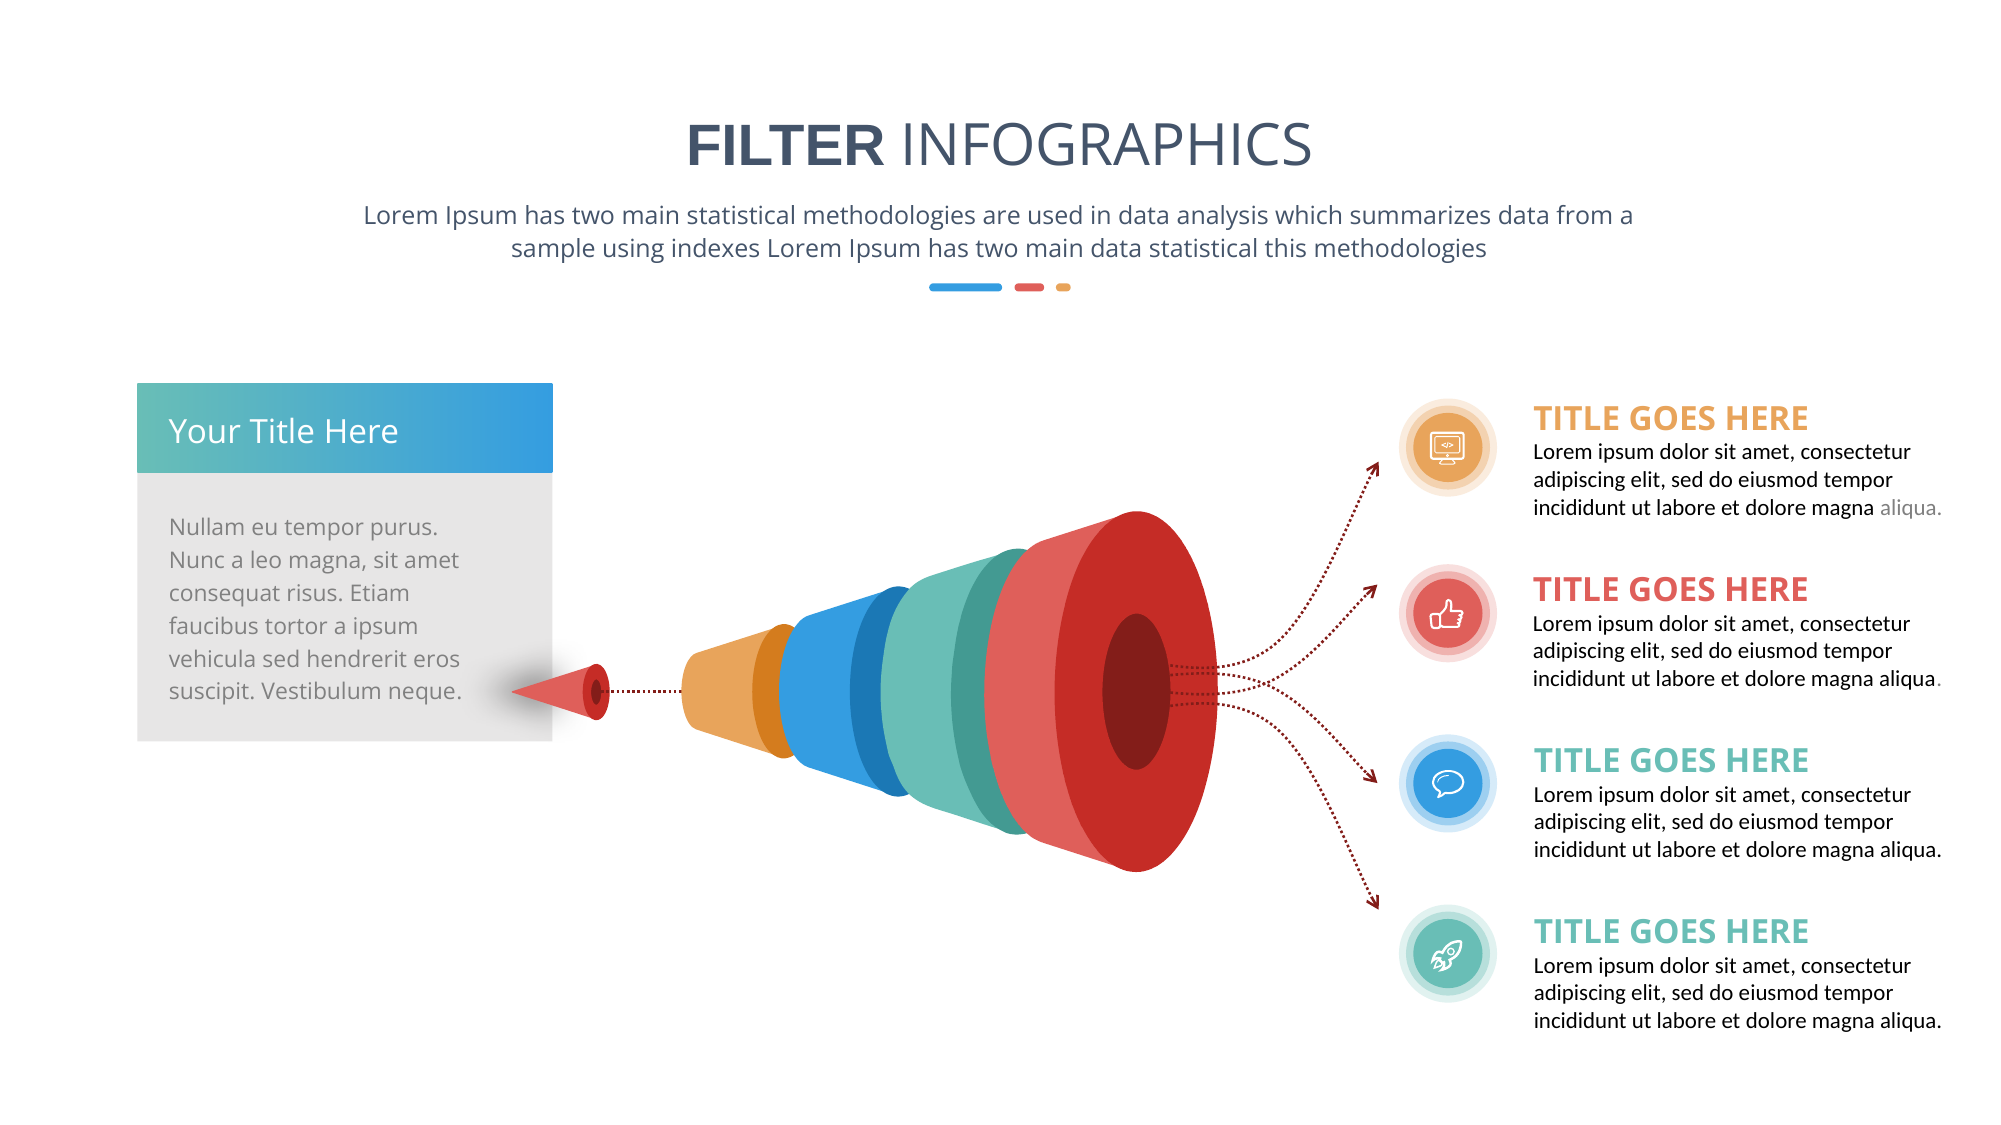

FILTER INFOGRAPHICS
Lorem Ipsum has two main statistical methodologies are used in data analysis which summarizes data from a sample using indexes Lorem Ipsum has two main data statistical this methodologies

Your Title Here
TITLE GOES HERE
Lorem ipsum dolor sit amet, consectetur adipiscing elit, sed do eiusmod tempor incididunt ut labore et dolore magna aliqua.

Nullam eu tempor purus. Nunc a leo magna, sit amet consequat risus. Etiam faucibus tortor a ipsum vehicula sed hendrerit eros suscipit. Vestibulum neque.

TITLE GOES HERE
Lorem ipsum dolor sit amet, consectetur adipiscing elit, sed do eiusmod tempor incididunt ut labore et dolore magna aliqua.

TITLE GOES HERE
Lorem ipsum dolor sit amet, consectetur adipiscing elit, sed do eiusmod tempor incididunt ut labore et dolore magna aliqua.

TITLE GOES HERE
Lorem ipsum dolor sit amet, consectetur adipiscing elit, sed do eiusmod tempor incididunt ut labore et dolore magna aliqua.